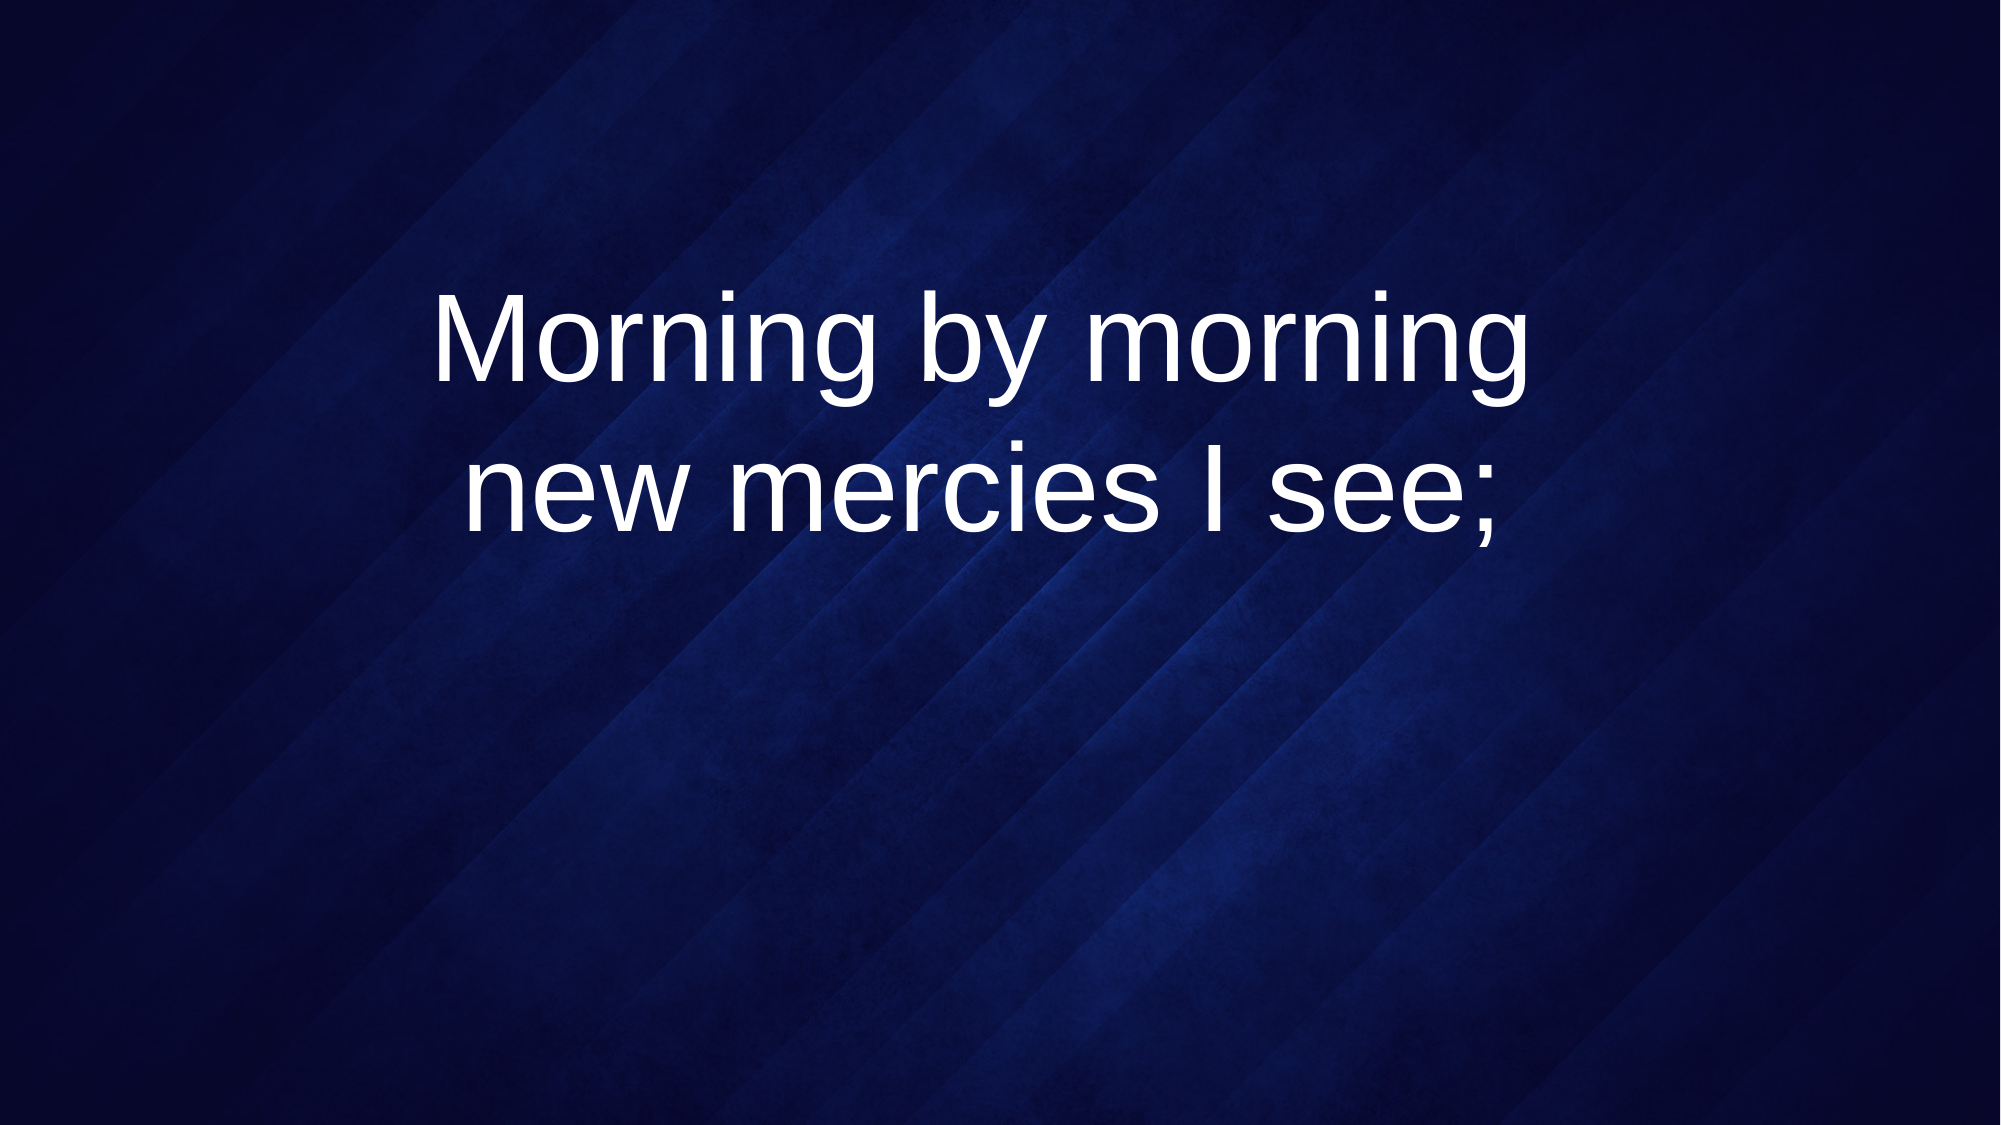

# Morning by morning new mercies I see;